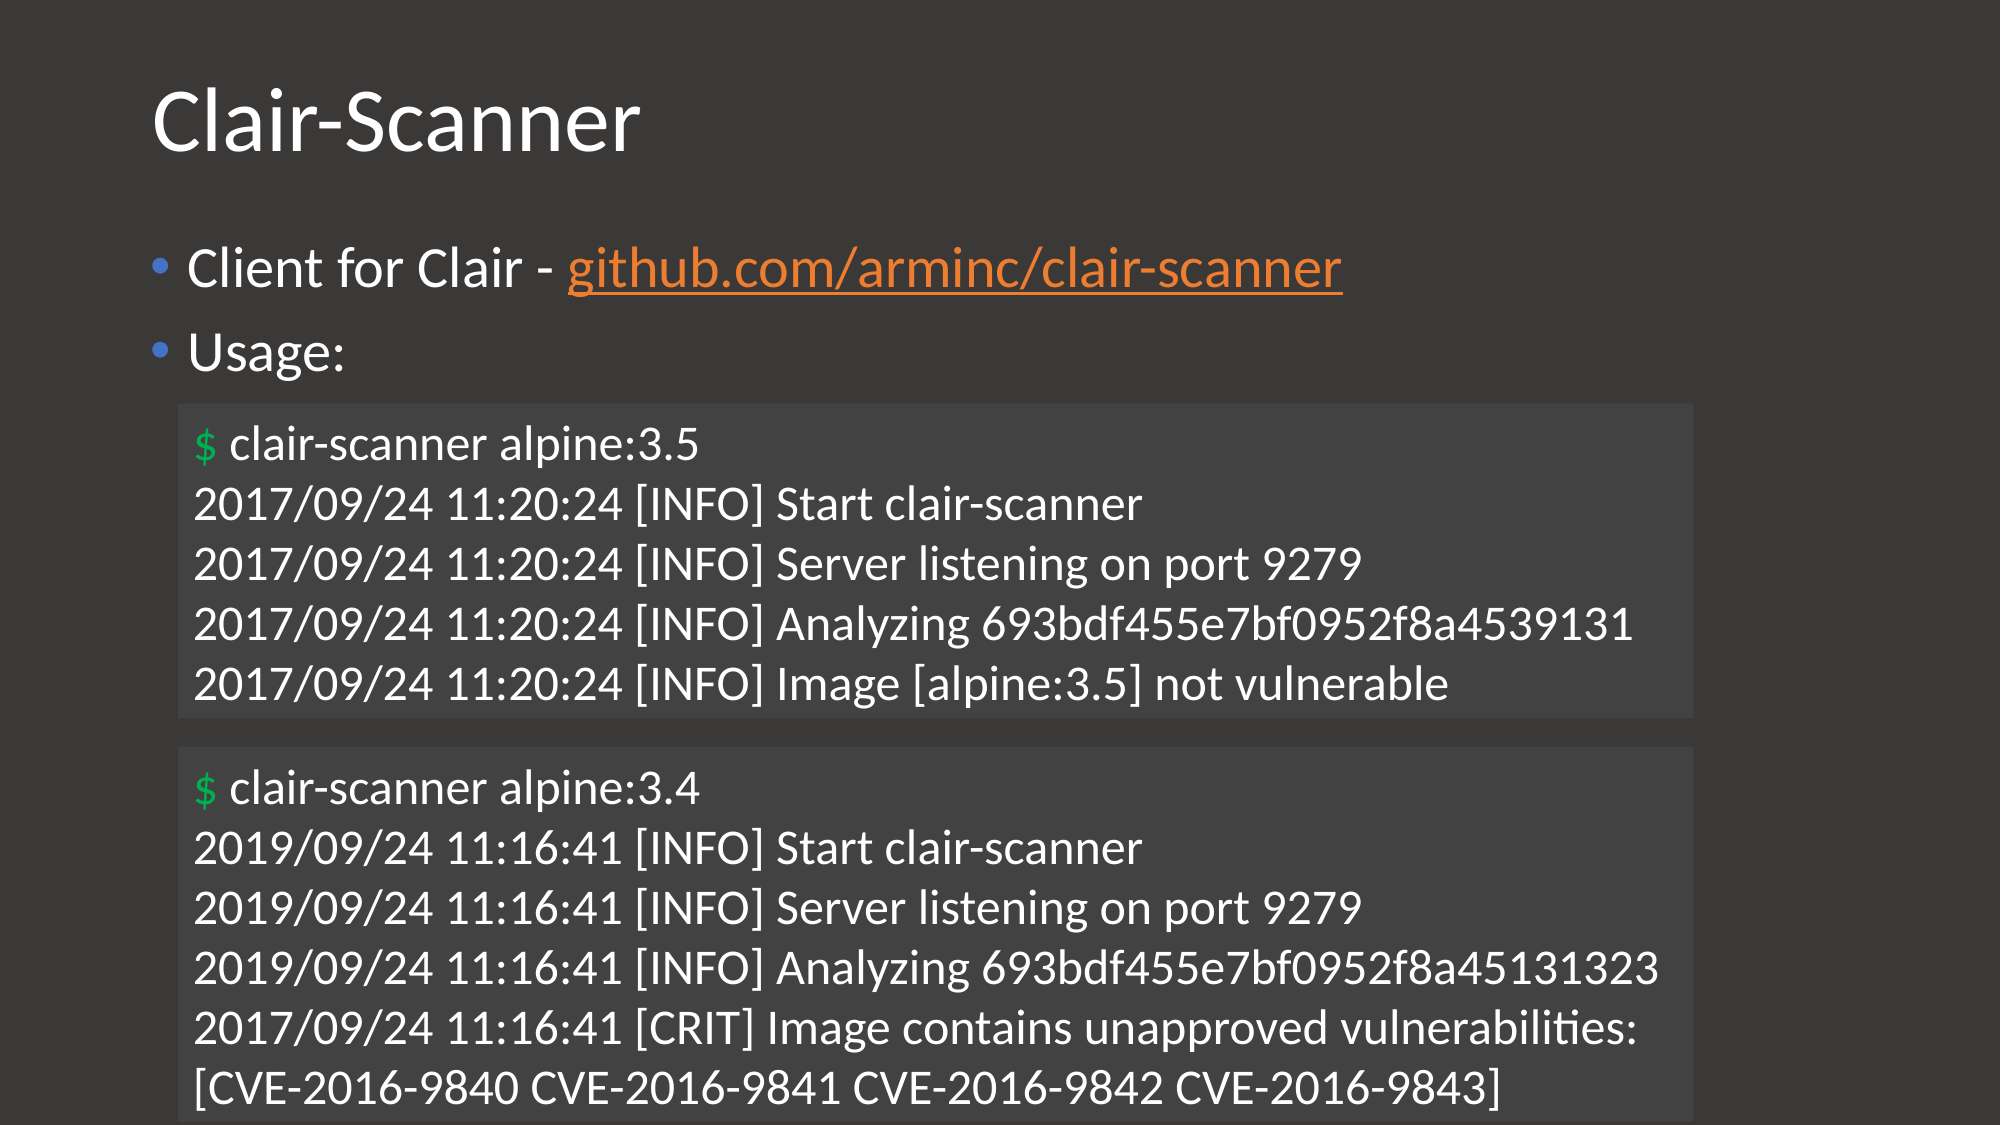

# Clair-Scanner
Client for Clair - github.com/arminc/clair-scanner
Usage:

$ clair-scanner alpine:3.5
2017/09/24 11:20:24 [INFO] Start clair-scanner
2017/09/24 11:20:24 [INFO] Server listening on port 9279
2017/09/24 11:20:24 [INFO] Analyzing 693bdf455e7bf0952f8a4539131 2017/09/24 11:20:24 [INFO] Image [alpine:3.5] not vulnerable
$ clair-scanner alpine:3.4
2019/09/24 11:16:41 [INFO] Start clair-scanner
2019/09/24 11:16:41 [INFO] Server listening on port 9279
2019/09/24 11:16:41 [INFO] Analyzing 693bdf455e7bf0952f8a45131323 2017/09/24 11:16:41 [CRIT] Image contains unapproved vulnerabilities: [CVE-2016-9840 CVE-2016-9841 CVE-2016-9842 CVE-2016-9843]